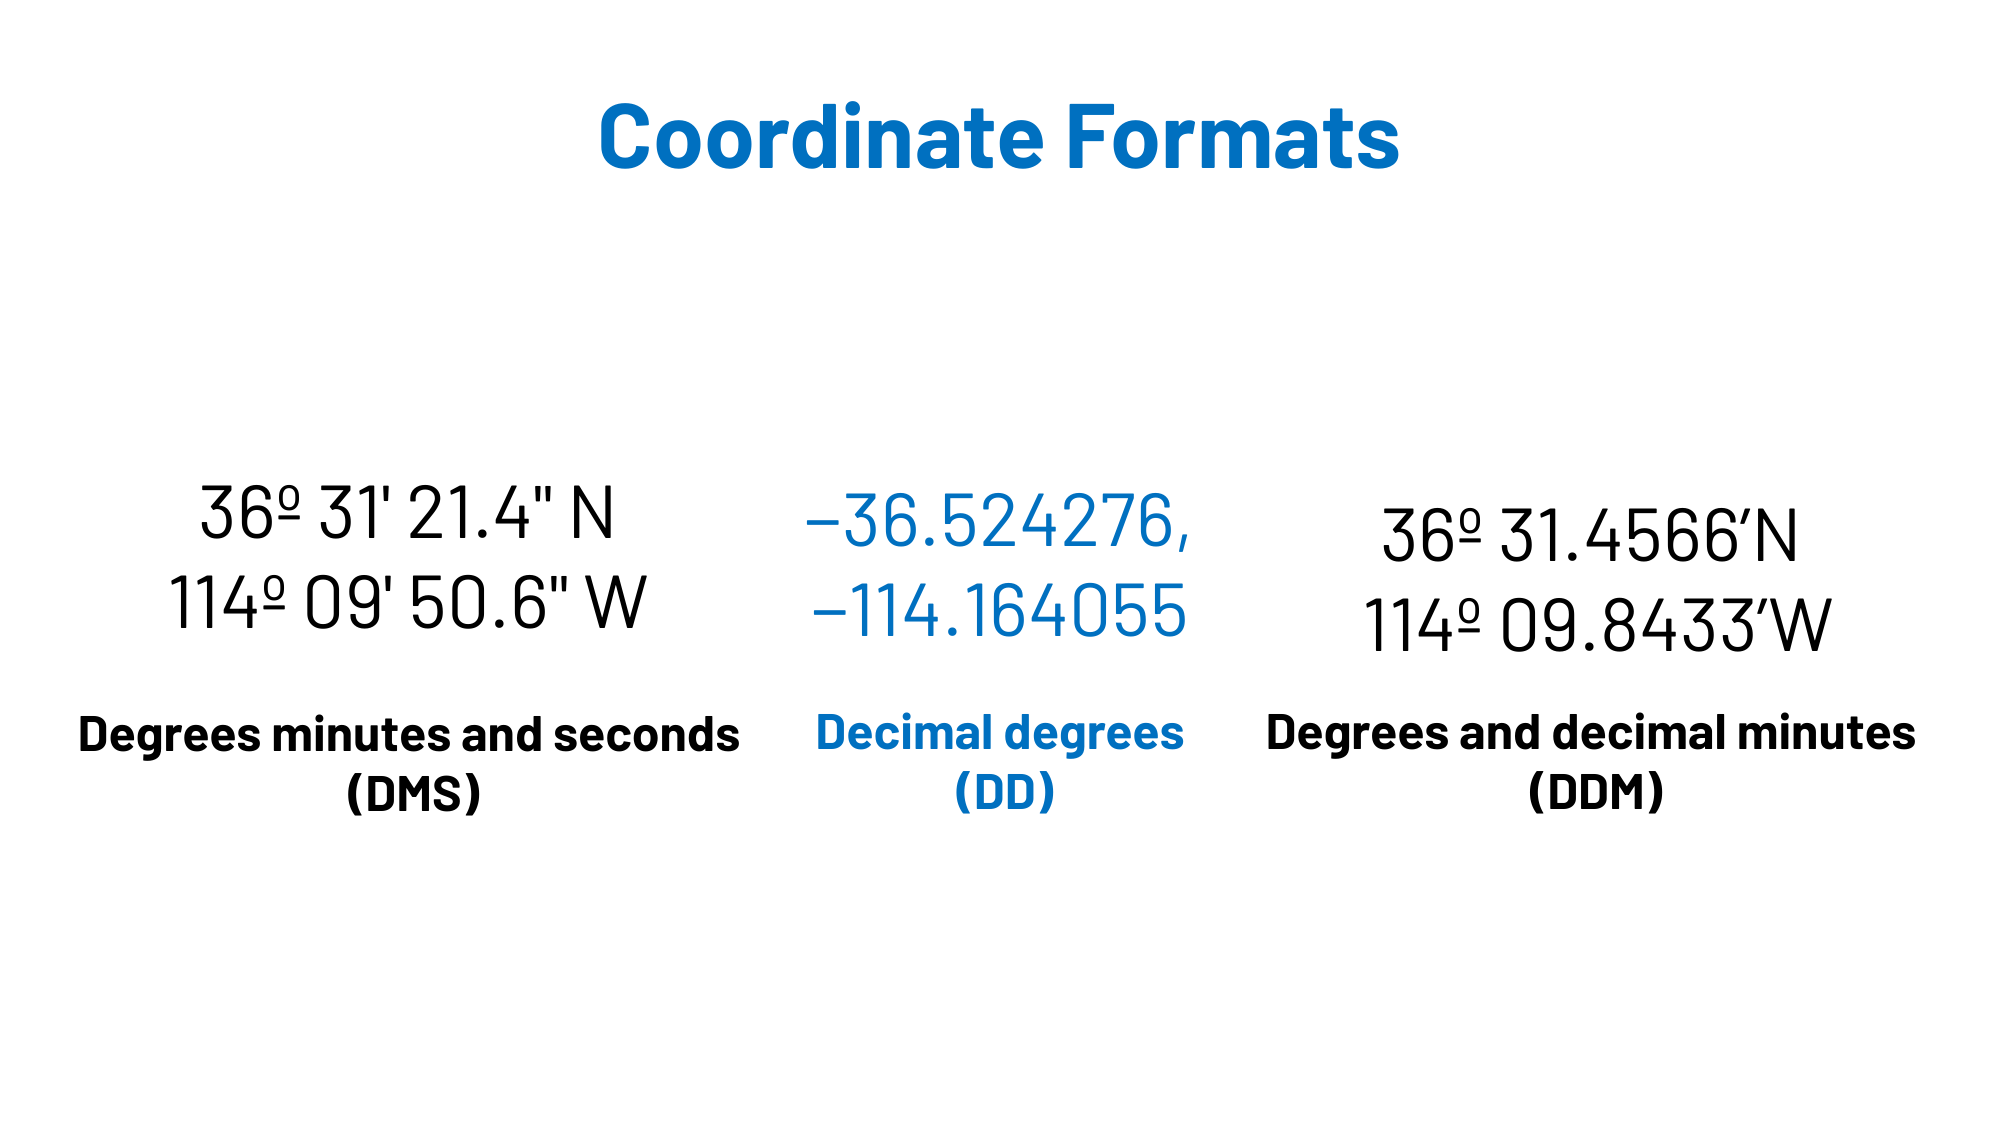

# Coordinate Formats
36º 31' 21.4" N
114º 09' 50.6" W
−36.524276,
−114.164055
36º 31.4566’N
 114º 09.8433’W
Decimal degrees
 (DD)

Degrees and decimal minutes
 (DDM)

Degrees minutes and seconds
 (DMS)